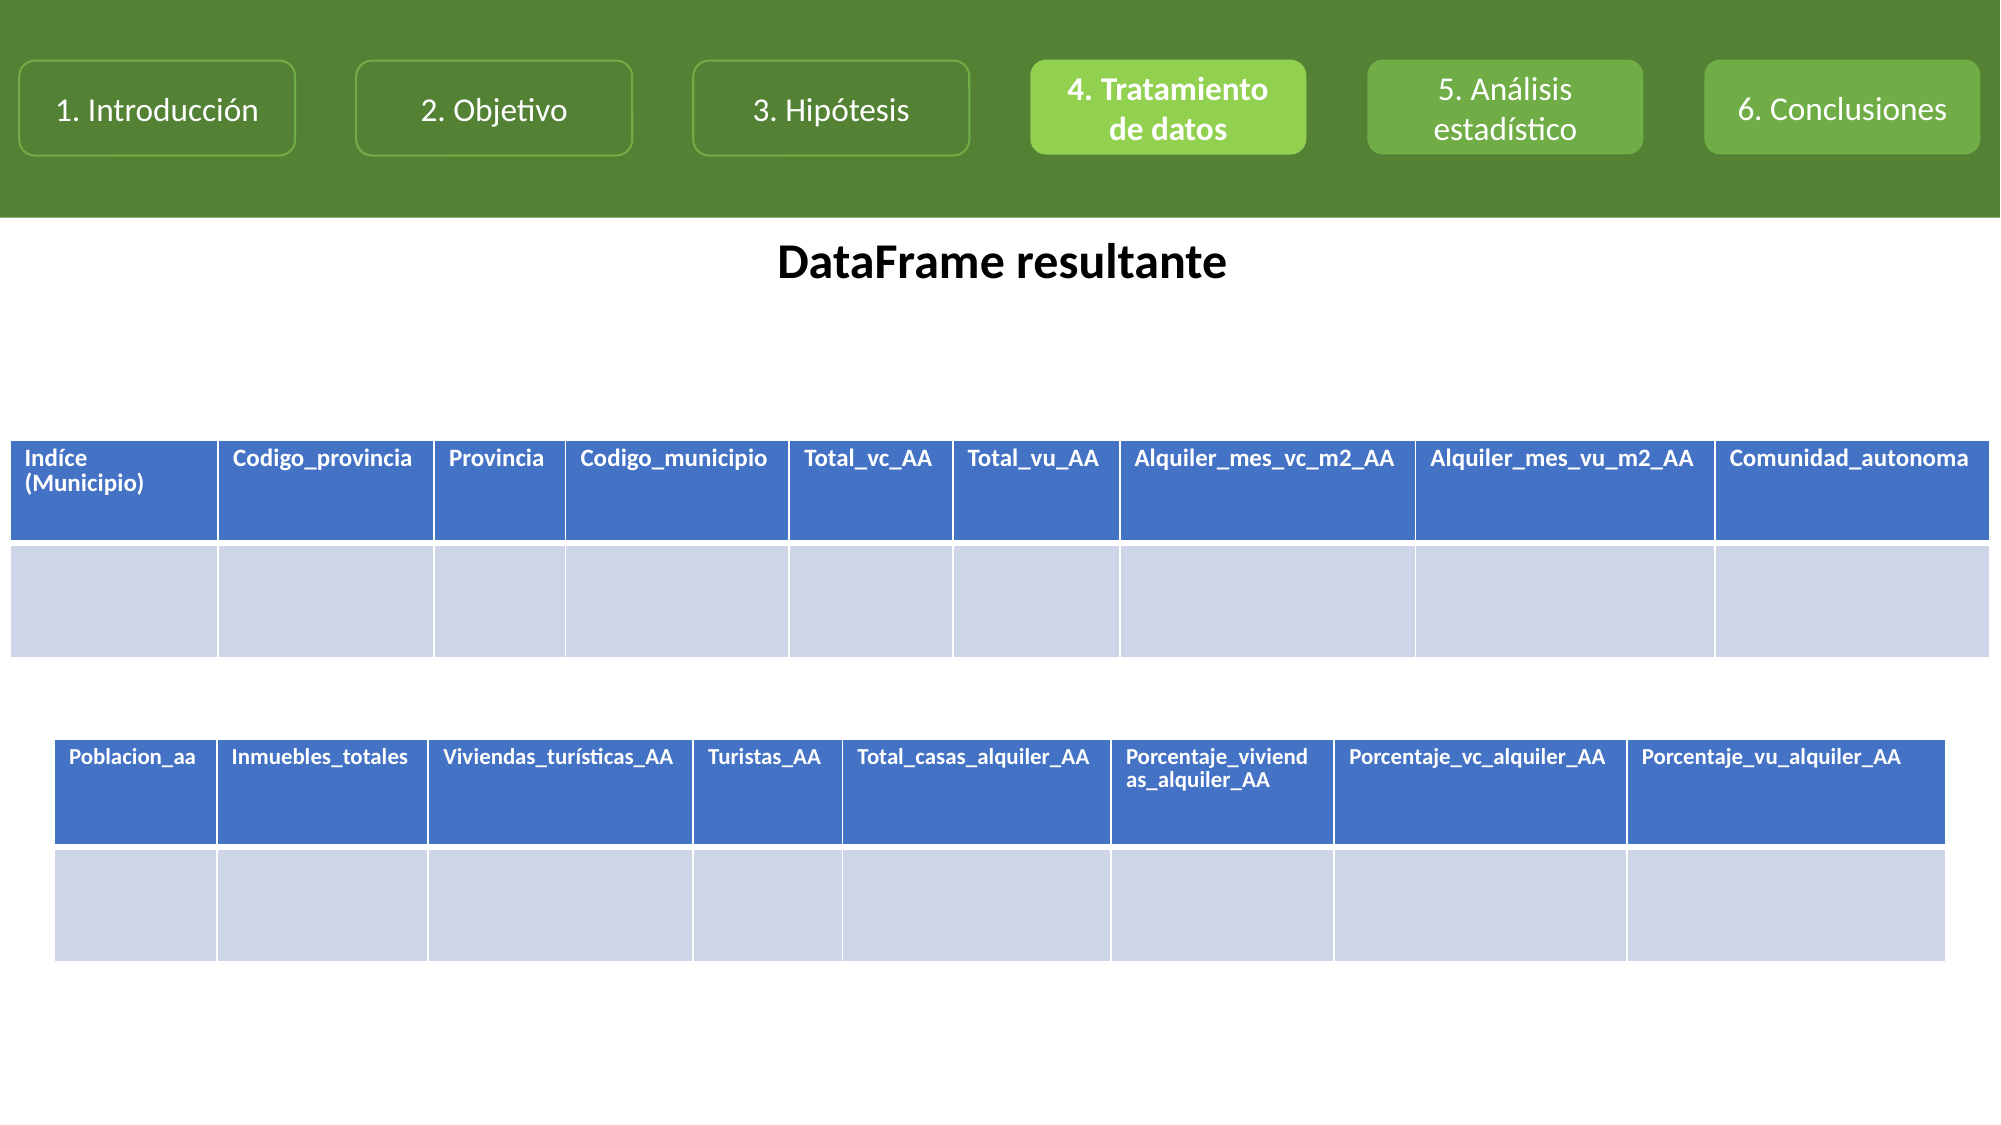

5. Análisis estadístico
6. Conclusiones
4. Tratamiento de datos
2. Objetivo
1. Introducción
3. Hipótesis
DataFrame resultante
| Indíce (Municipio) | Codigo\_provincia | Provincia | Codigo\_municipio | Total\_vc\_AA | Total\_vu\_AA | Alquiler\_mes\_vc\_m2\_AA | Alquiler\_mes\_vu\_m2\_AA | Comunidad\_autonoma |
| --- | --- | --- | --- | --- | --- | --- | --- | --- |
|  |  |  |  |  |  |  |  |  |
| Poblacion\_aa | Inmuebles\_totales | Viviendas\_turísticas\_AA | Turistas\_AA | Total\_casas\_alquiler\_AA | Porcentaje\_viviendas\_alquiler\_AA | Porcentaje\_vc\_alquiler\_AA | Porcentaje\_vu\_alquiler\_AA |
| --- | --- | --- | --- | --- | --- | --- | --- |
|  |  |  |  |  |  |  |  |